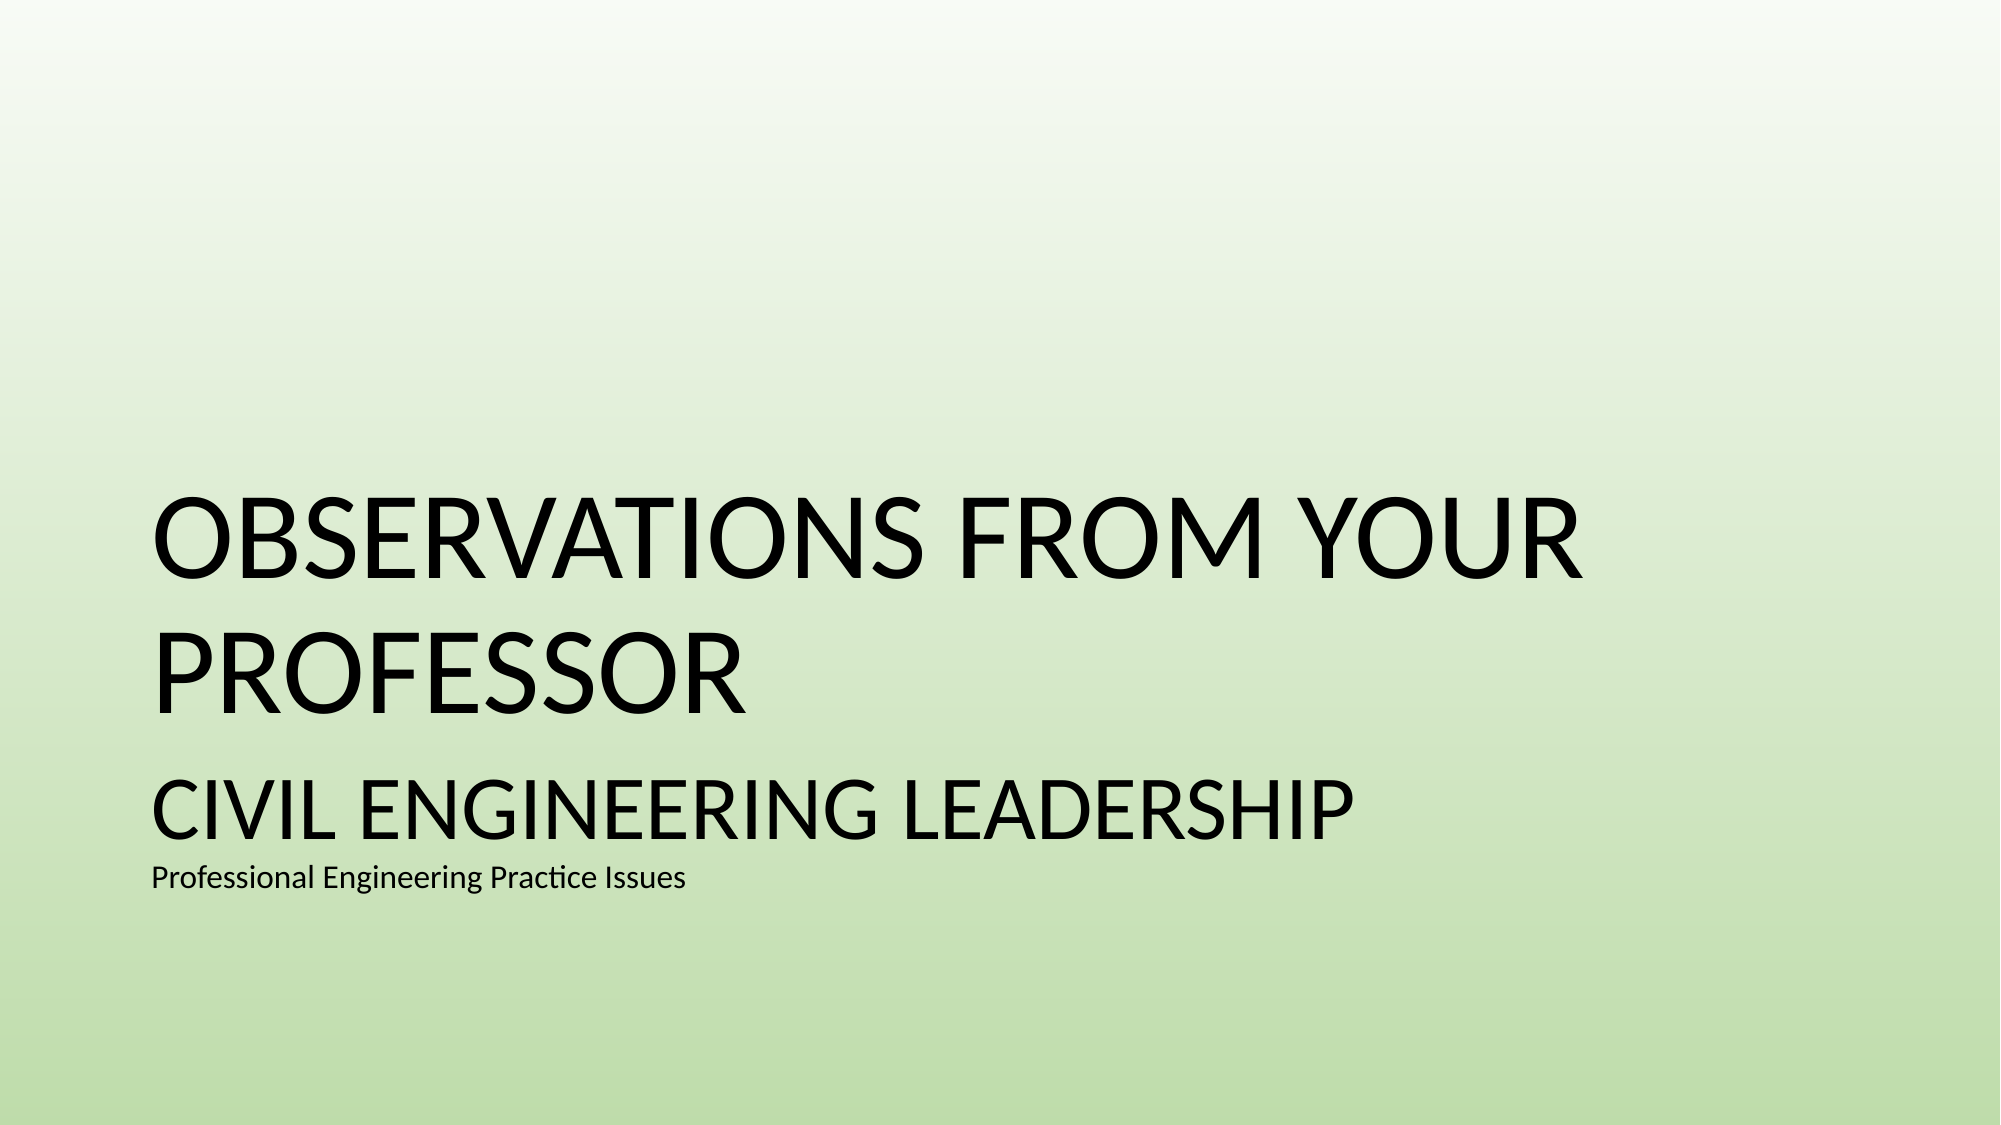

# OBSERVATIONS FROM YOUR PROFESSOR
CIVIL ENGINEERING LEADERSHIP
Professional Engineering Practice Issues